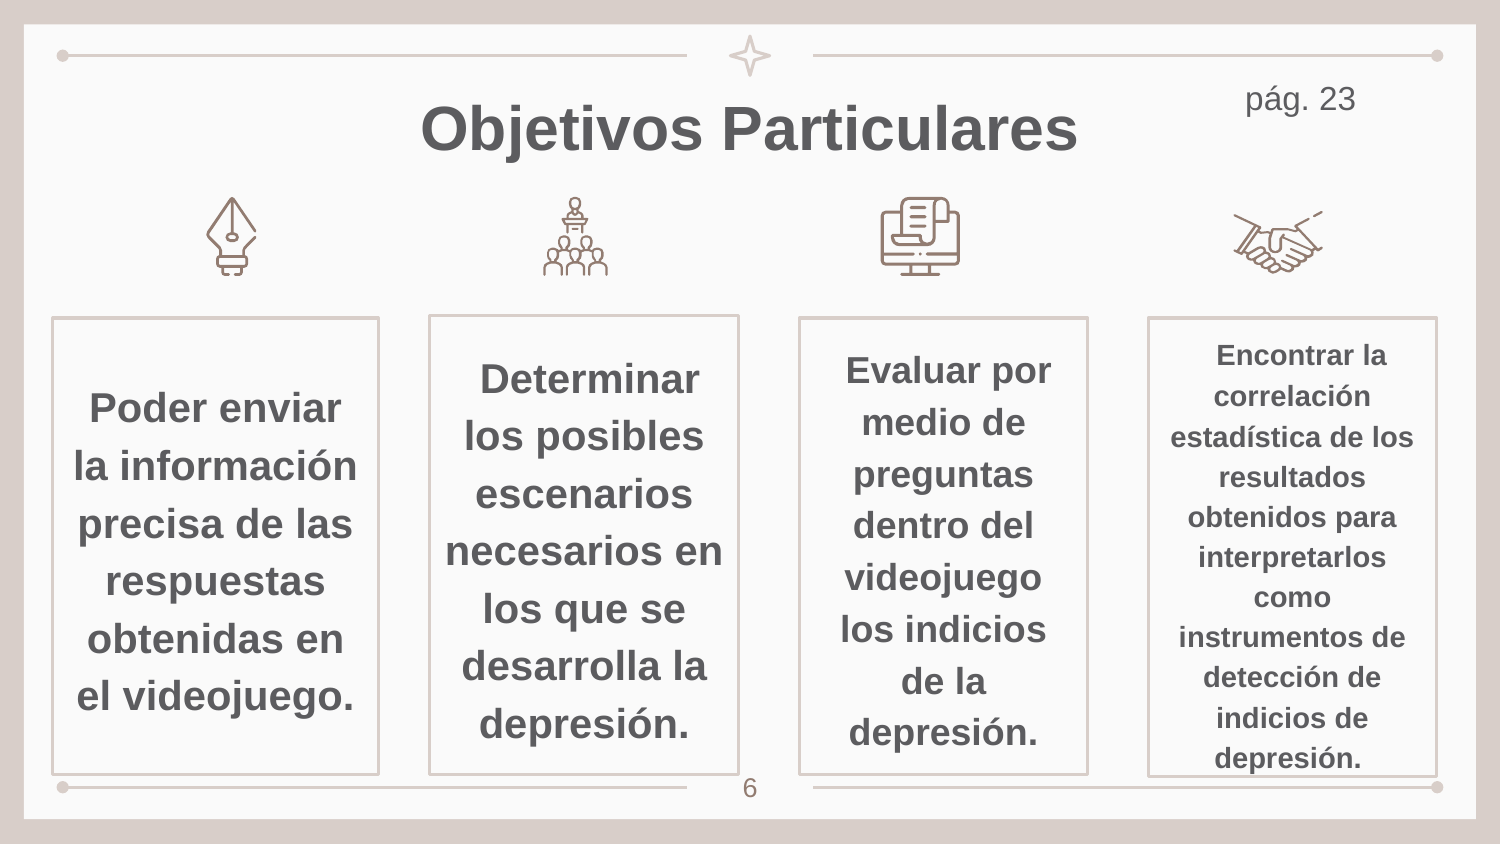

pág. 23
# Objetivos Particulares

 Determinar los posibles escenarios necesarios en los que se desarrolla la depresión.
Poder enviar la información precisa de las respuestas obtenidas en el videojuego.
 Evaluar por medio de preguntas dentro del videojuego los indicios de la depresión.
  Encontrar la correlación estadística de los resultados obtenidos para interpretarlos como instrumentos de detección de indicios de depresión.
6